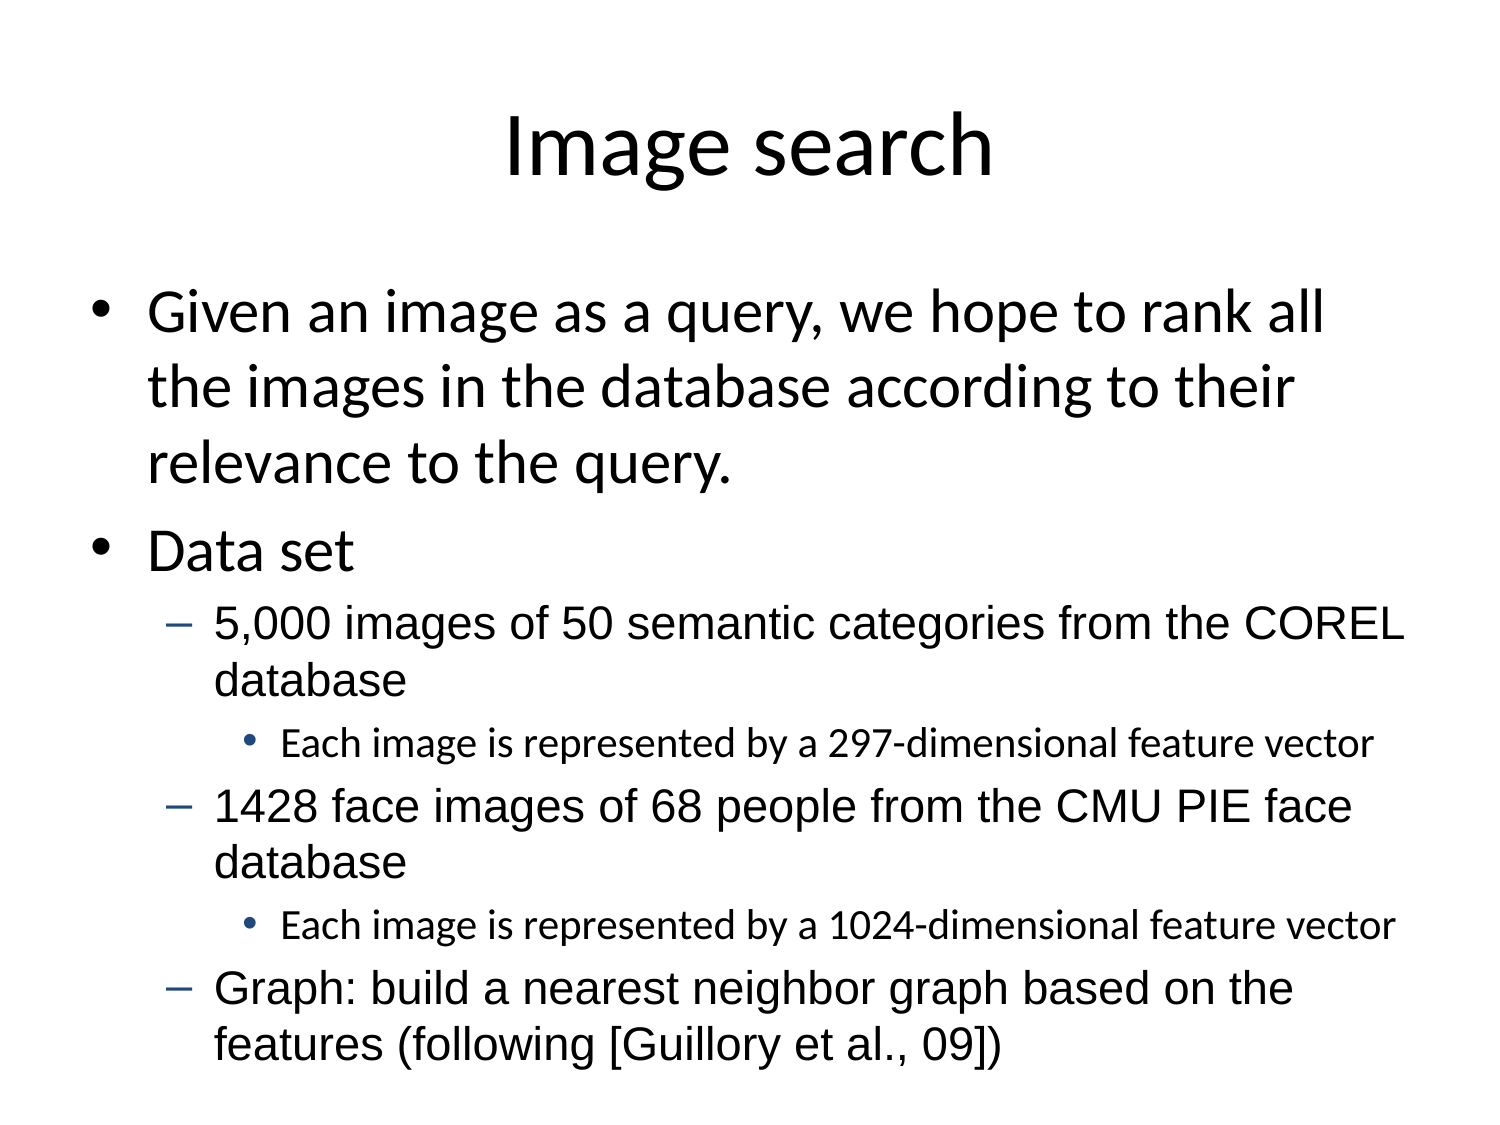

# Image search
Given an image as a query, we hope to rank all the images in the database according to their relevance to the query.
Data set
5,000 images of 50 semantic categories from the COREL database
Each image is represented by a 297-dimensional feature vector
1428 face images of 68 people from the CMU PIE face database
Each image is represented by a 1024-dimensional feature vector
Graph: build a nearest neighbor graph based on the features (following [Guillory et al., 09])